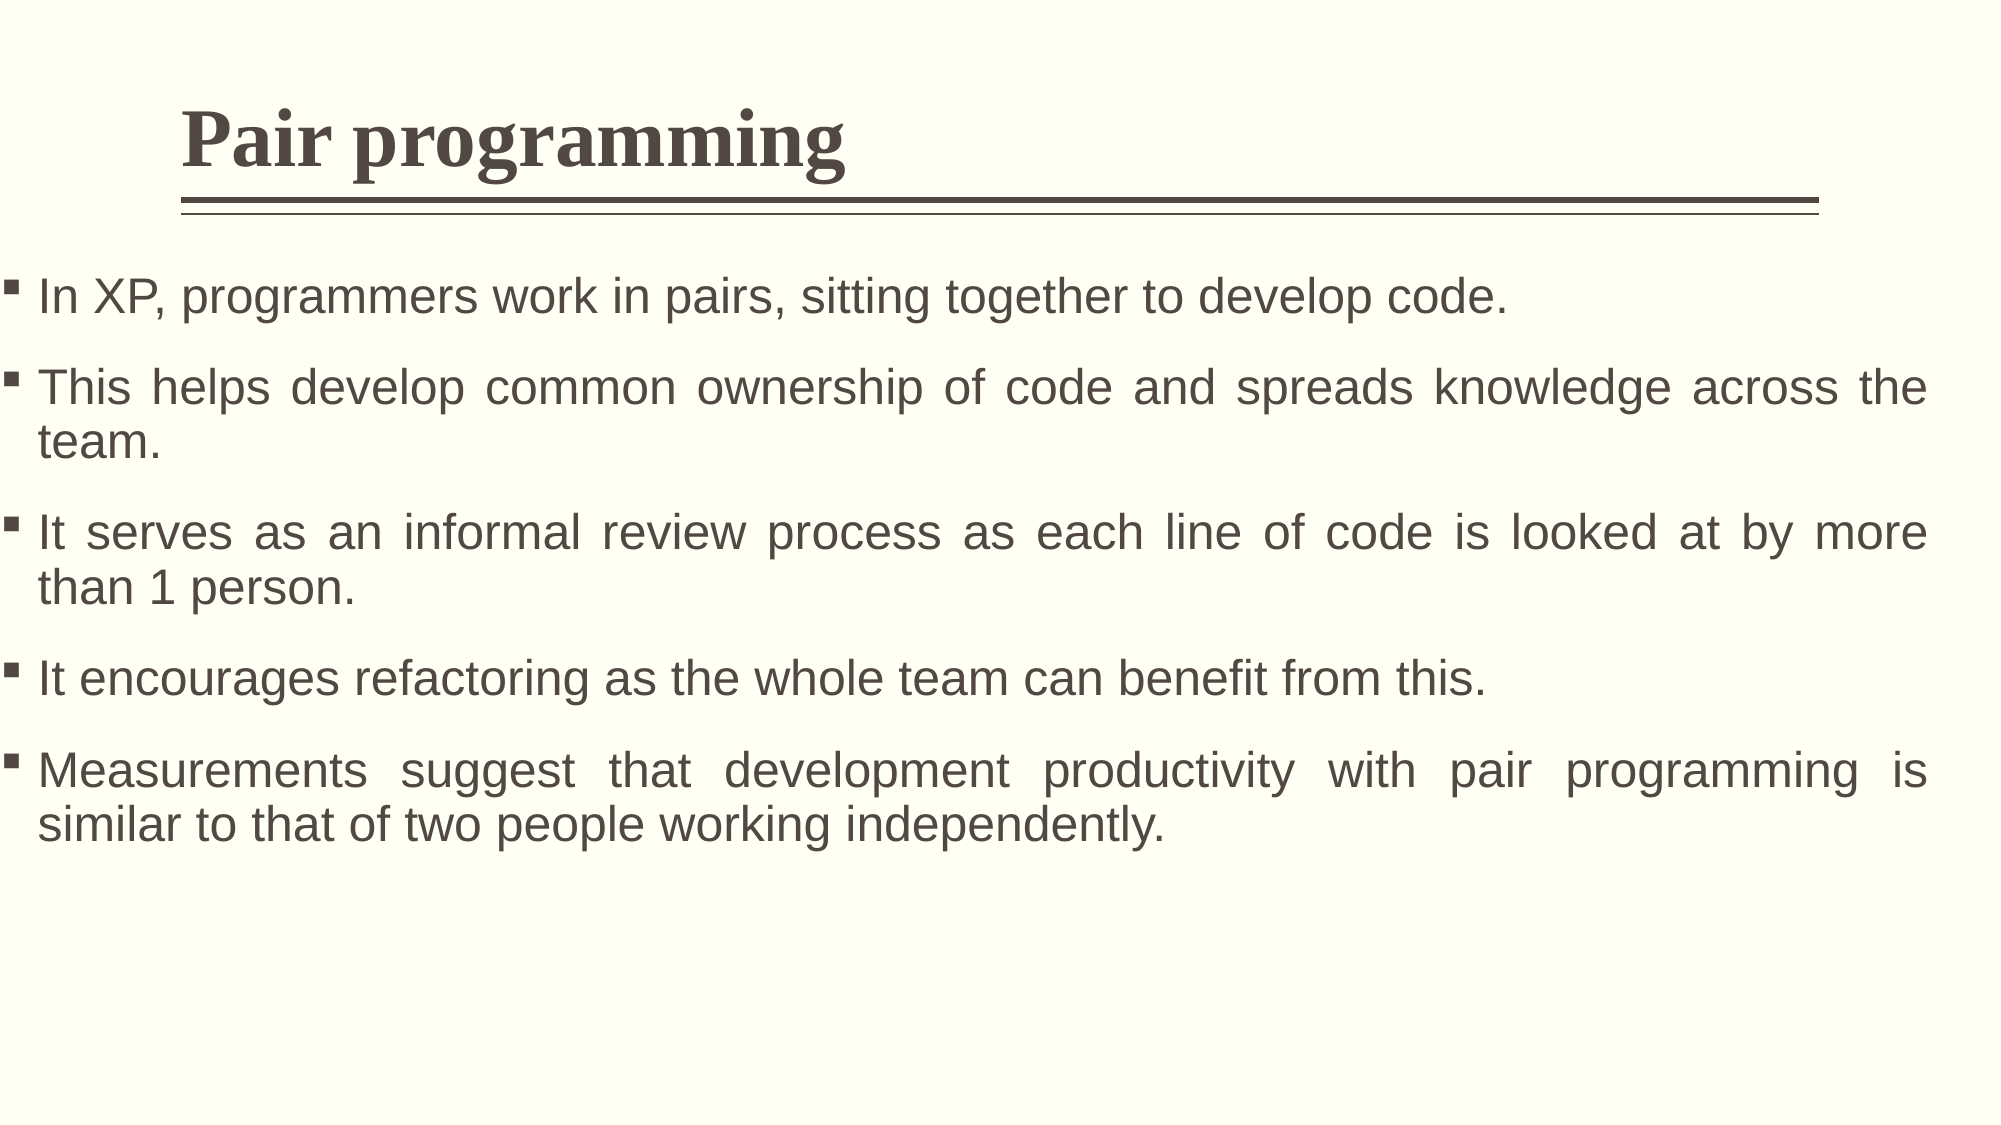

# Pair programming
In XP, programmers work in pairs, sitting together to develop code.
This helps develop common ownership of code and spreads knowledge across the team.
It serves as an informal review process as each line of code is looked at by more than 1 person.
It encourages refactoring as the whole team can benefit from this.
Measurements suggest that development productivity with pair programming is similar to that of two people working independently.